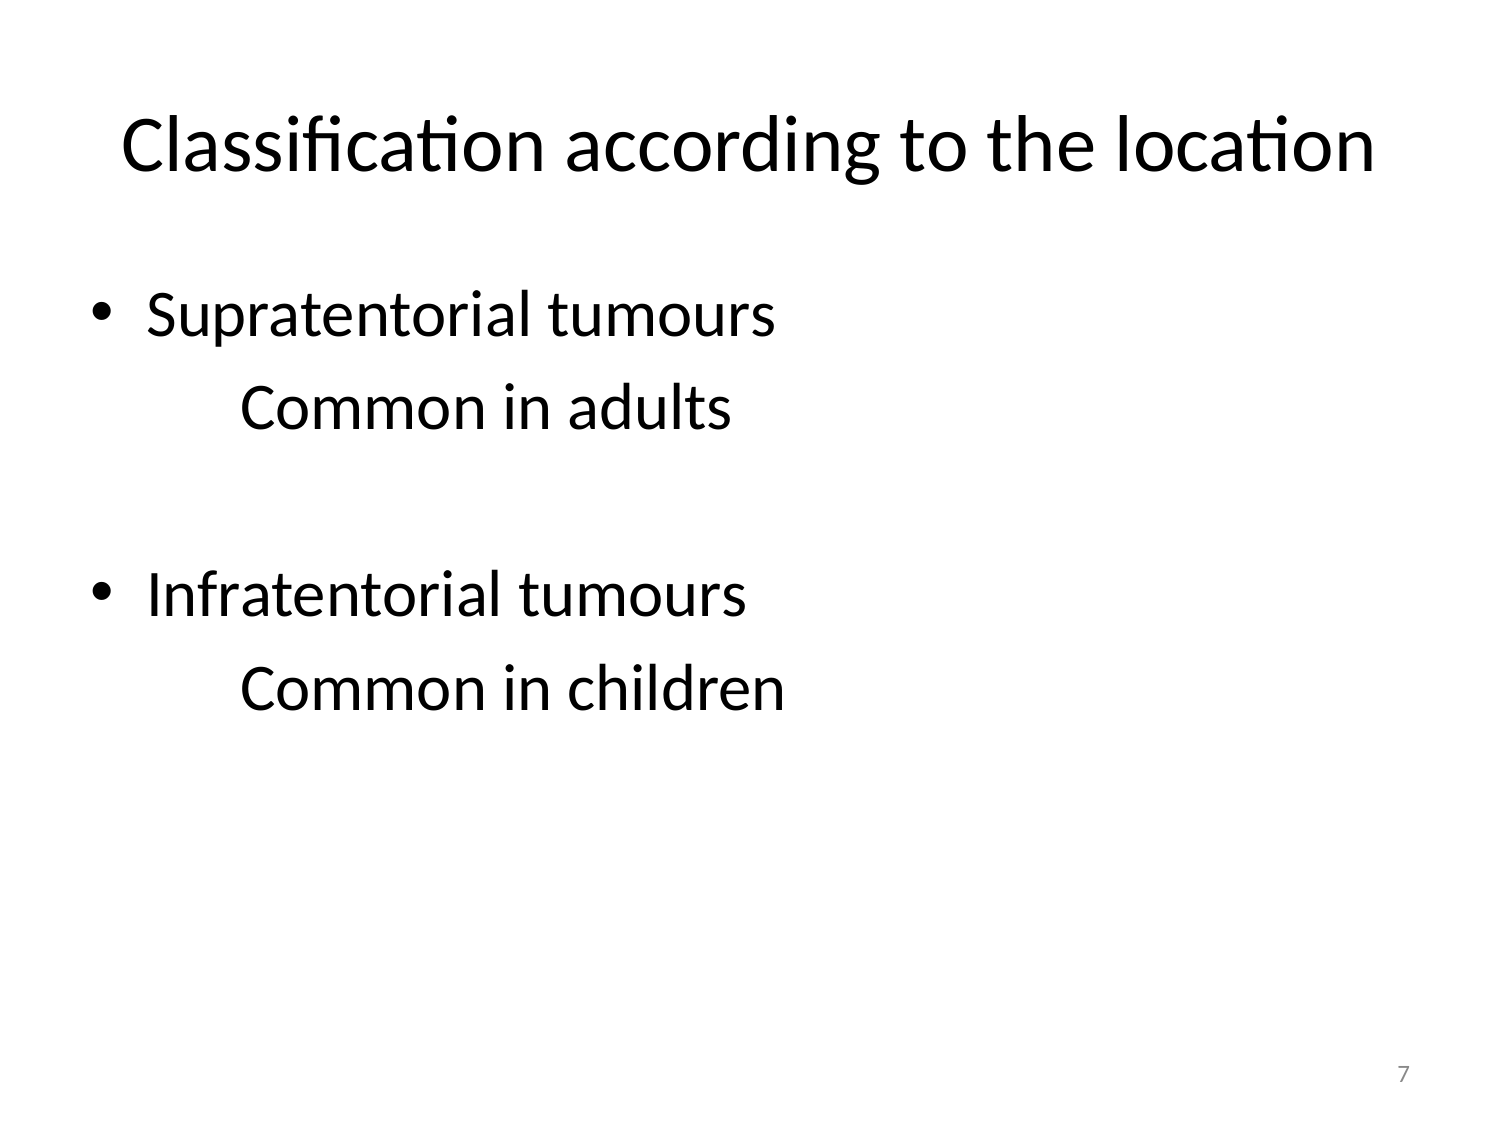

# Classification according to the location
Supratentorial tumours
          Common in adults

Infratentorial tumours
          Common in children

7